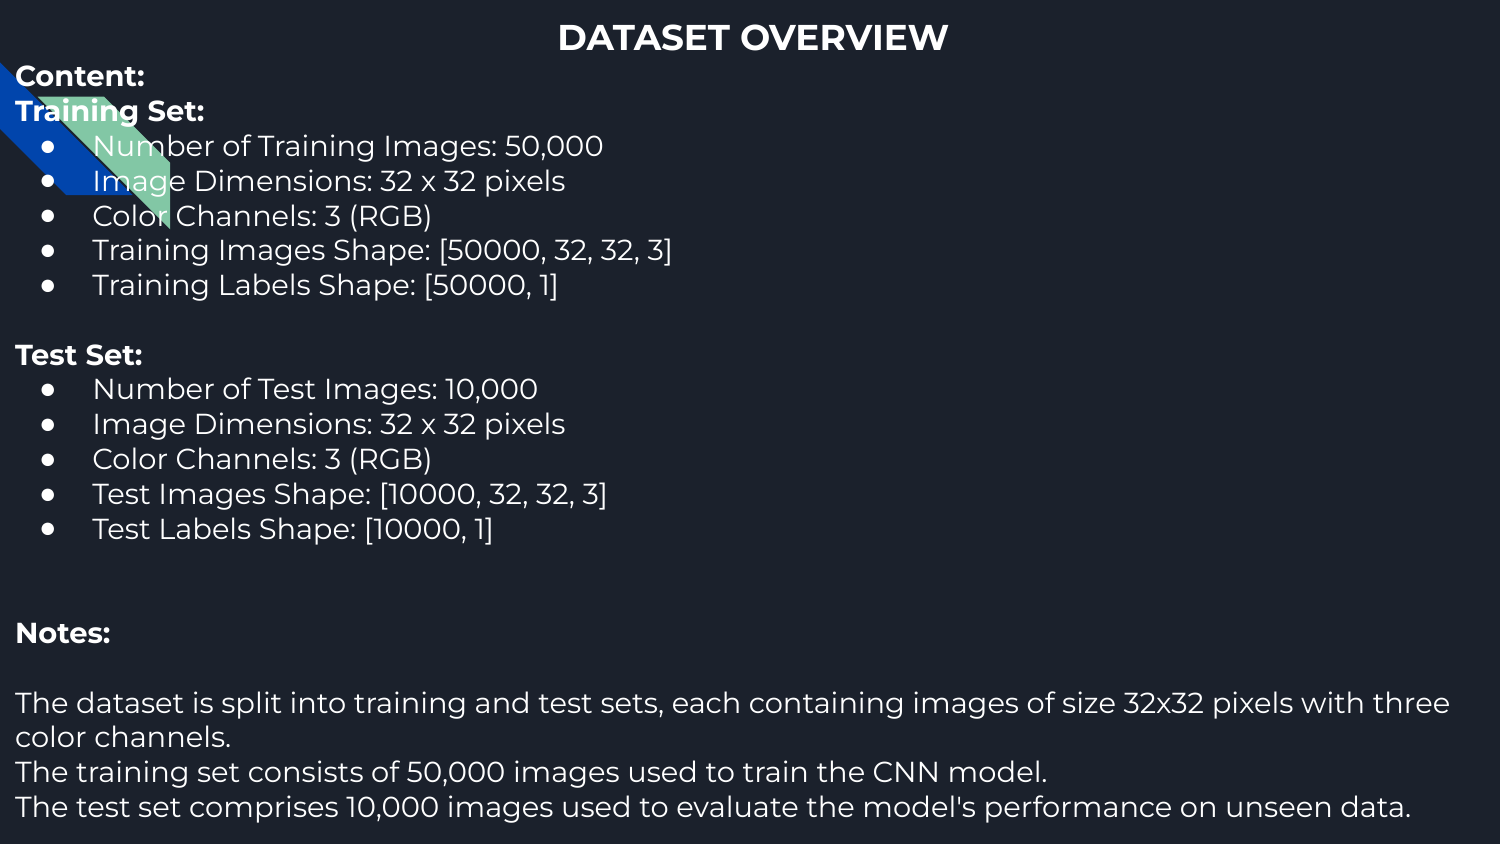

# DATASET OVERVIEW
Content:
Training Set:
Number of Training Images: 50,000
Image Dimensions: 32 x 32 pixels
Color Channels: 3 (RGB)
Training Images Shape: [50000, 32, 32, 3]
Training Labels Shape: [50000, 1]

Test Set:
Number of Test Images: 10,000
Image Dimensions: 32 x 32 pixels
Color Channels: 3 (RGB)
Test Images Shape: [10000, 32, 32, 3]
Test Labels Shape: [10000, 1]

Notes:

The dataset is split into training and test sets, each containing images of size 32x32 pixels with three color channels.
The training set consists of 50,000 images used to train the CNN model.
The test set comprises 10,000 images used to evaluate the model's performance on unseen data.